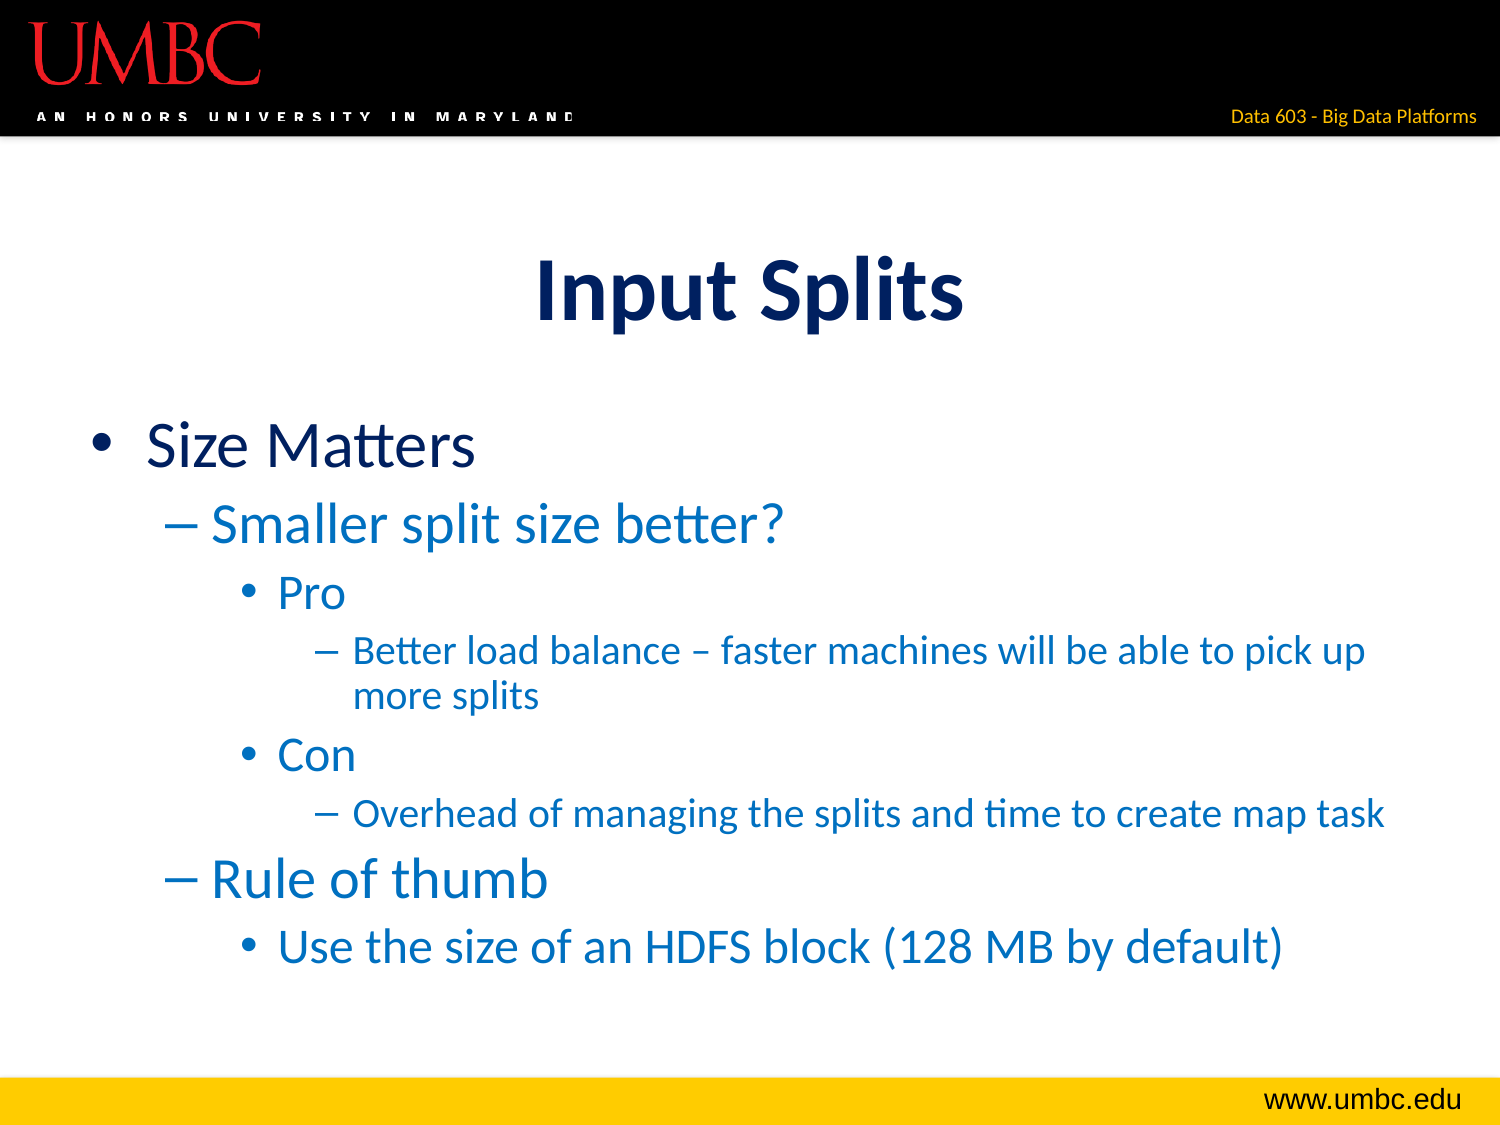

# Input Splits
Size Matters
Smaller split size better?
Pro
Better load balance – faster machines will be able to pick up more splits
Con
Overhead of managing the splits and time to create map task
Rule of thumb
Use the size of an HDFS block (128 MB by default)